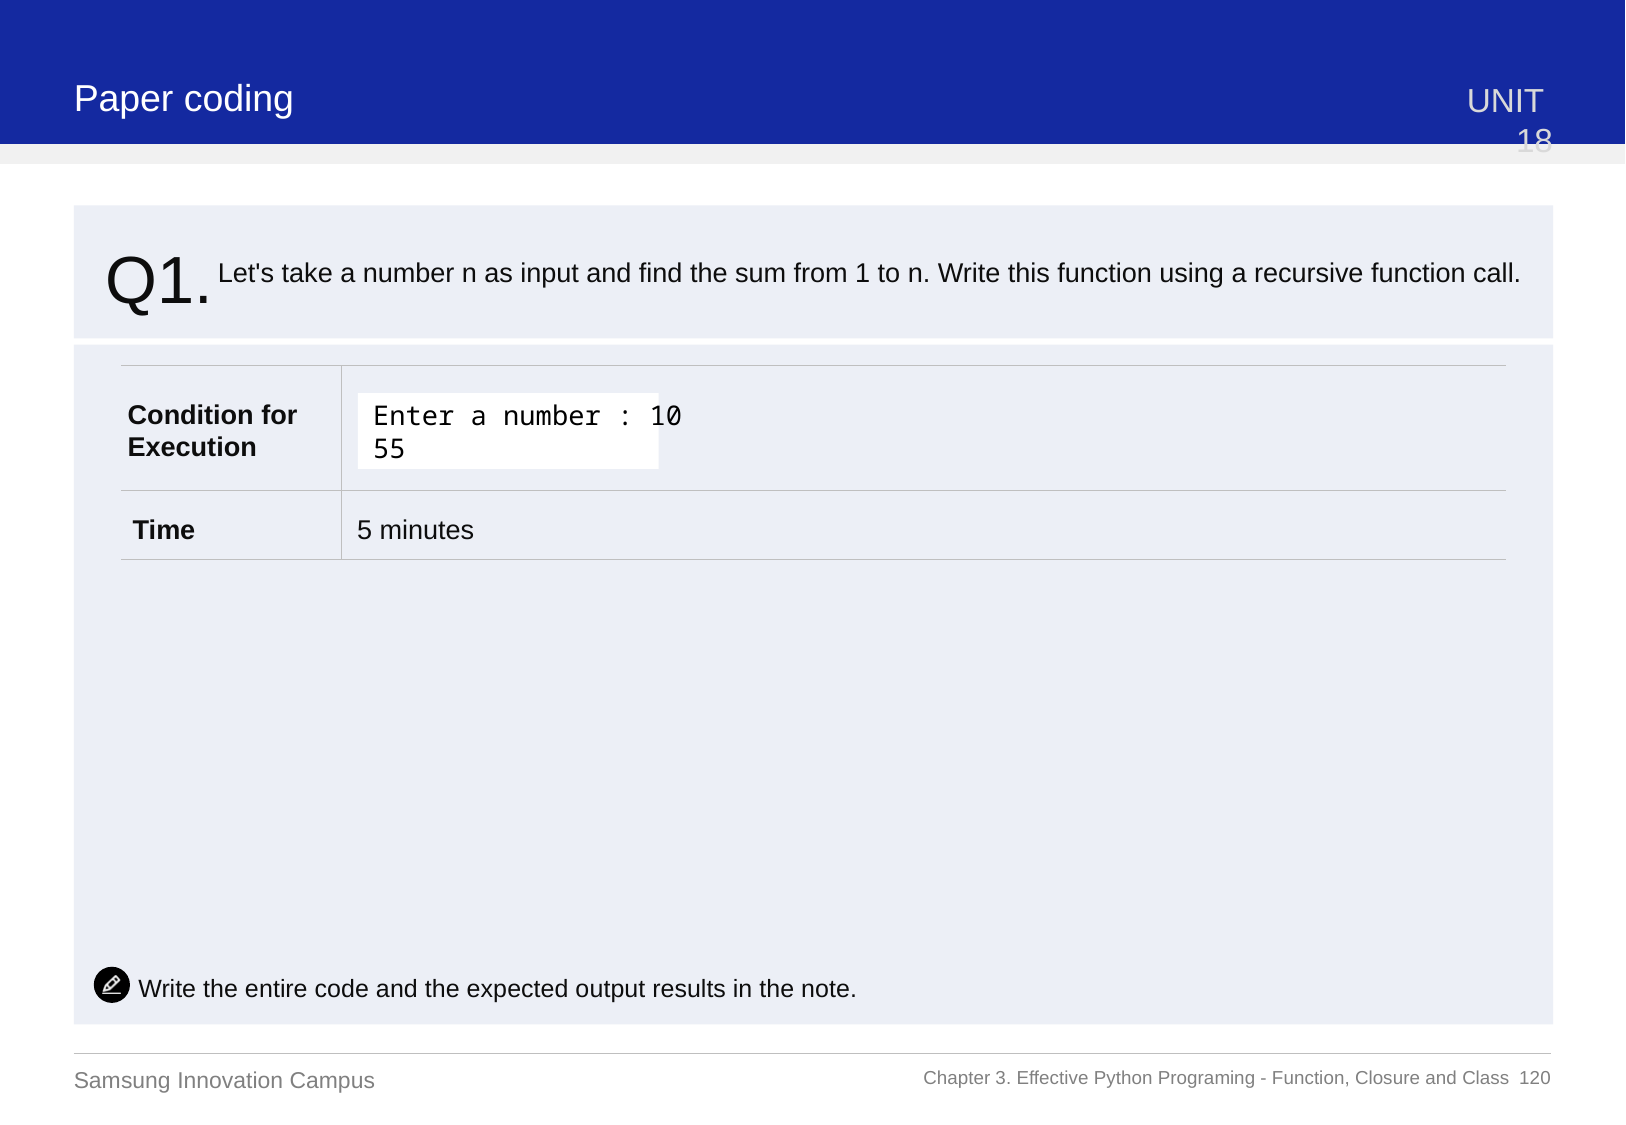

Paper coding
UNIT  18
Q1.
Let's take a number n as input and find the sum from 1 to n. Write this function using a recursive function call.
Condition for
Execution
5 minutes
Time
Enter a number : 10
55